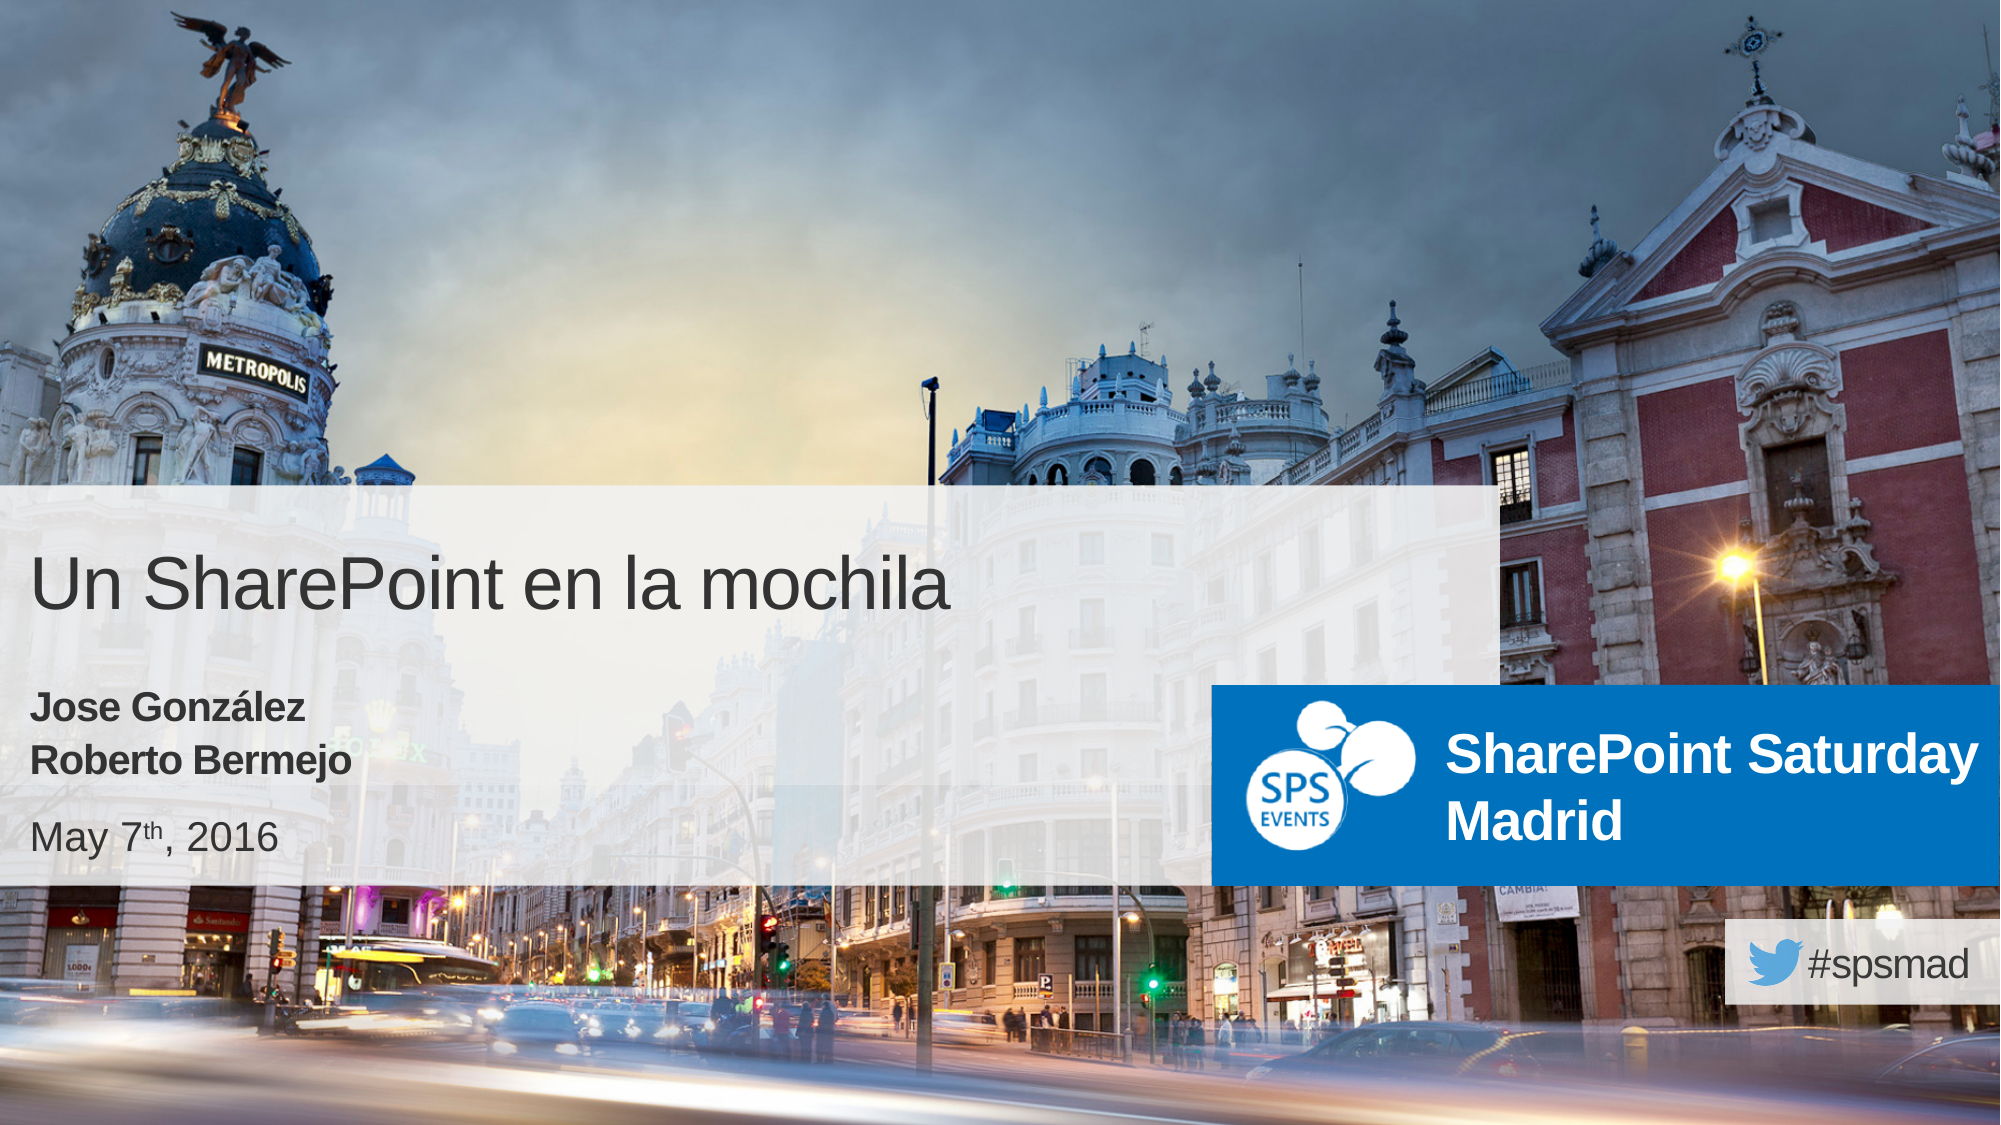

Un SharePoint en la mochila
Jose González
Roberto Bermejo